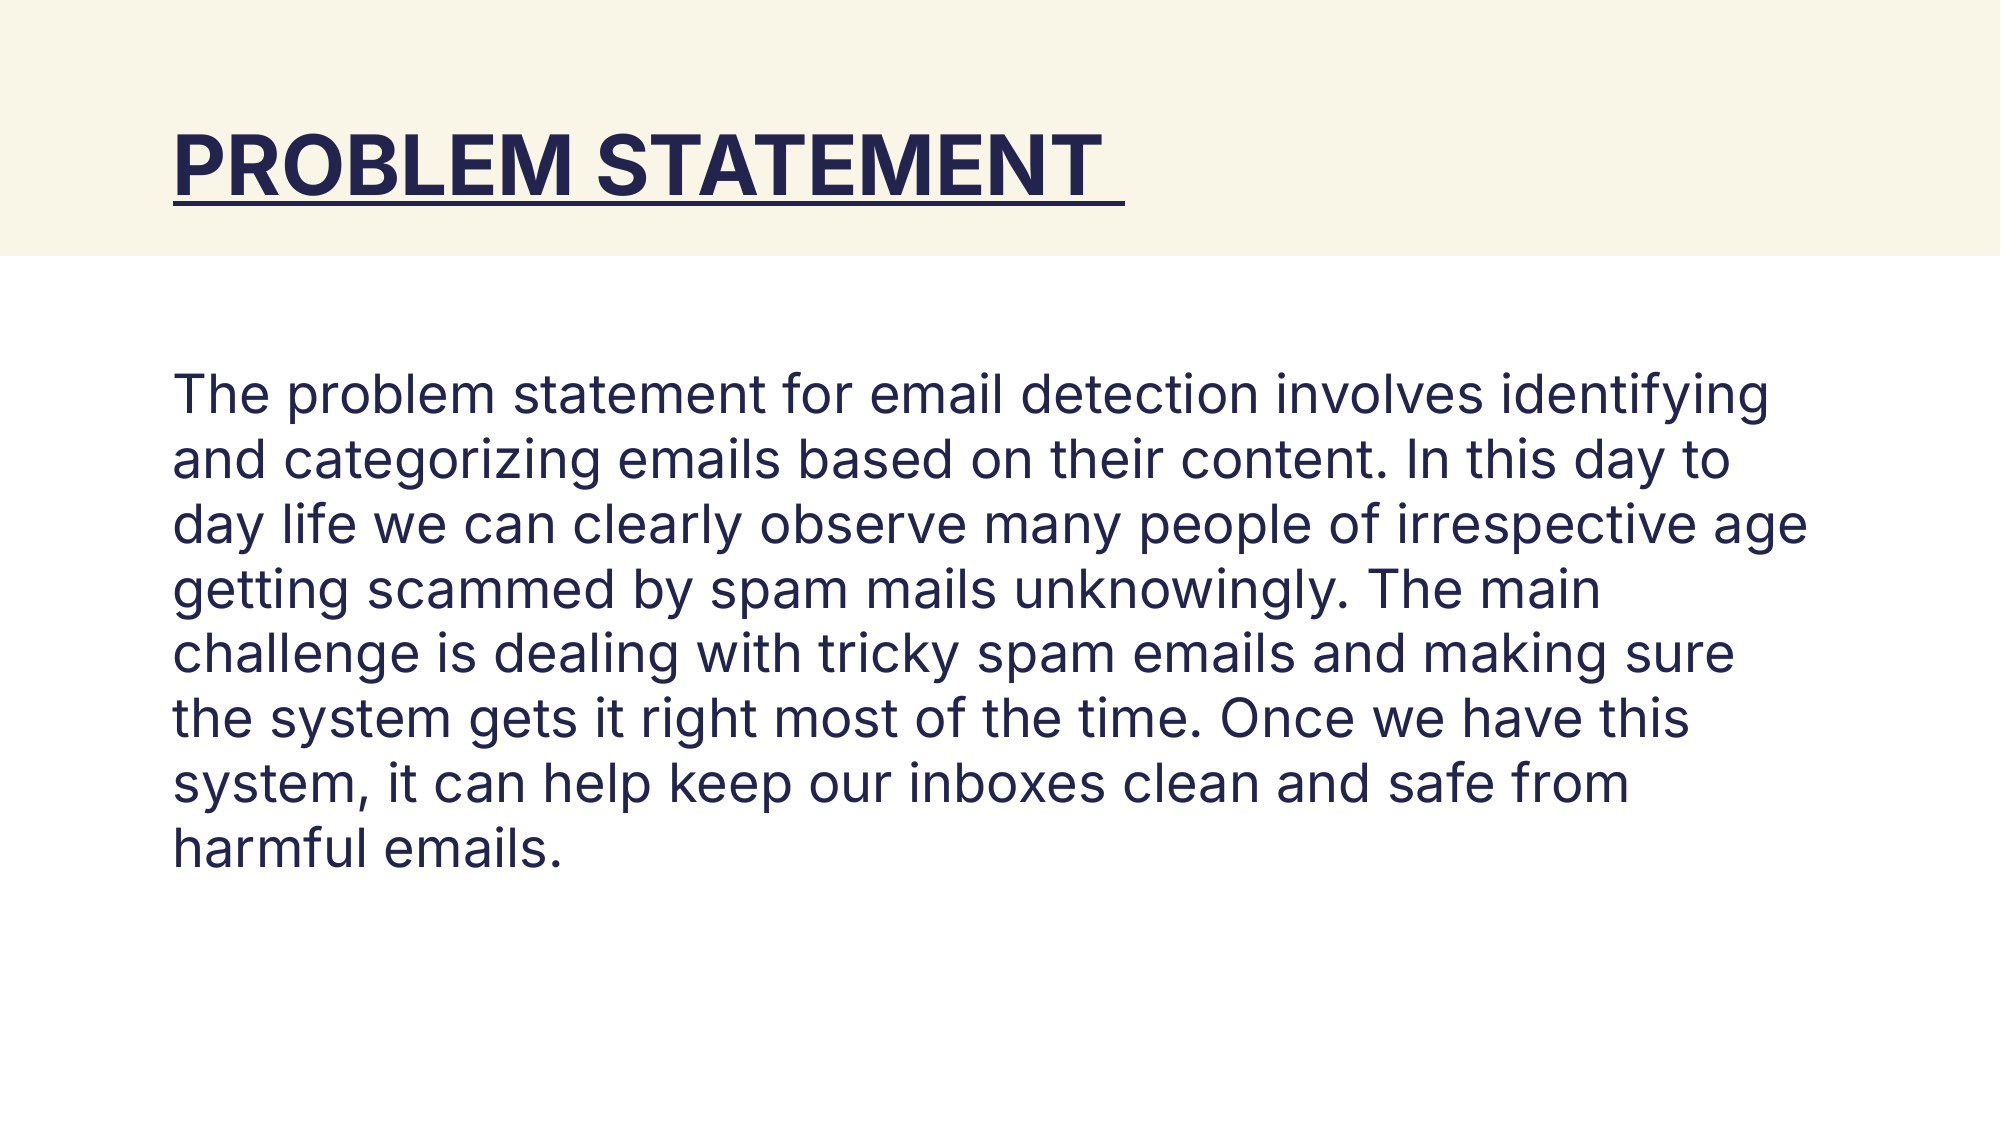

# PROBLEM STATEMENT The problem statement for email detection involves identifying and categorizing emails based on their content. In this day to day life we can clearly observe many people of irrespective age  getting scammed by spam mails unknowingly. The main challenge is dealing with tricky spam emails and making sure the system gets it right most of the time. Once we have this system, it can help keep our inboxes clean and safe from harmful emails.